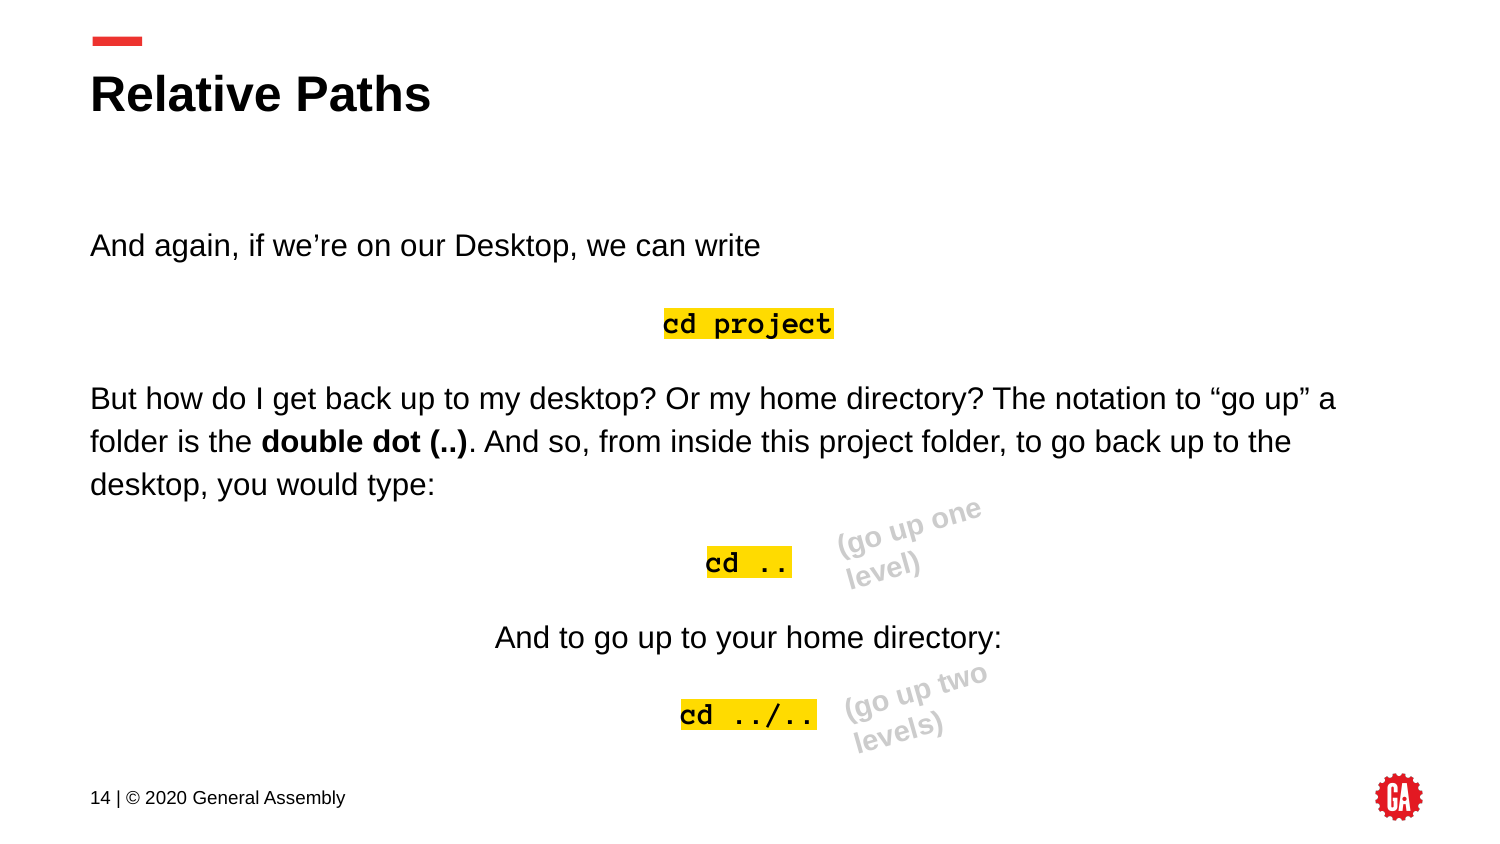

# Relative Paths
And again, if we’re on our Desktop, we can write
cd project
But how do I get back up to my desktop? Or my home directory? The notation to “go up” a folder is the double dot (..). And so, from inside this project folder, to go back up to the desktop, you would type:
cd ..
And to go up to your home directory:
cd ../..
(go up one level)
(go up two levels)
14 | © 2020 General Assembly